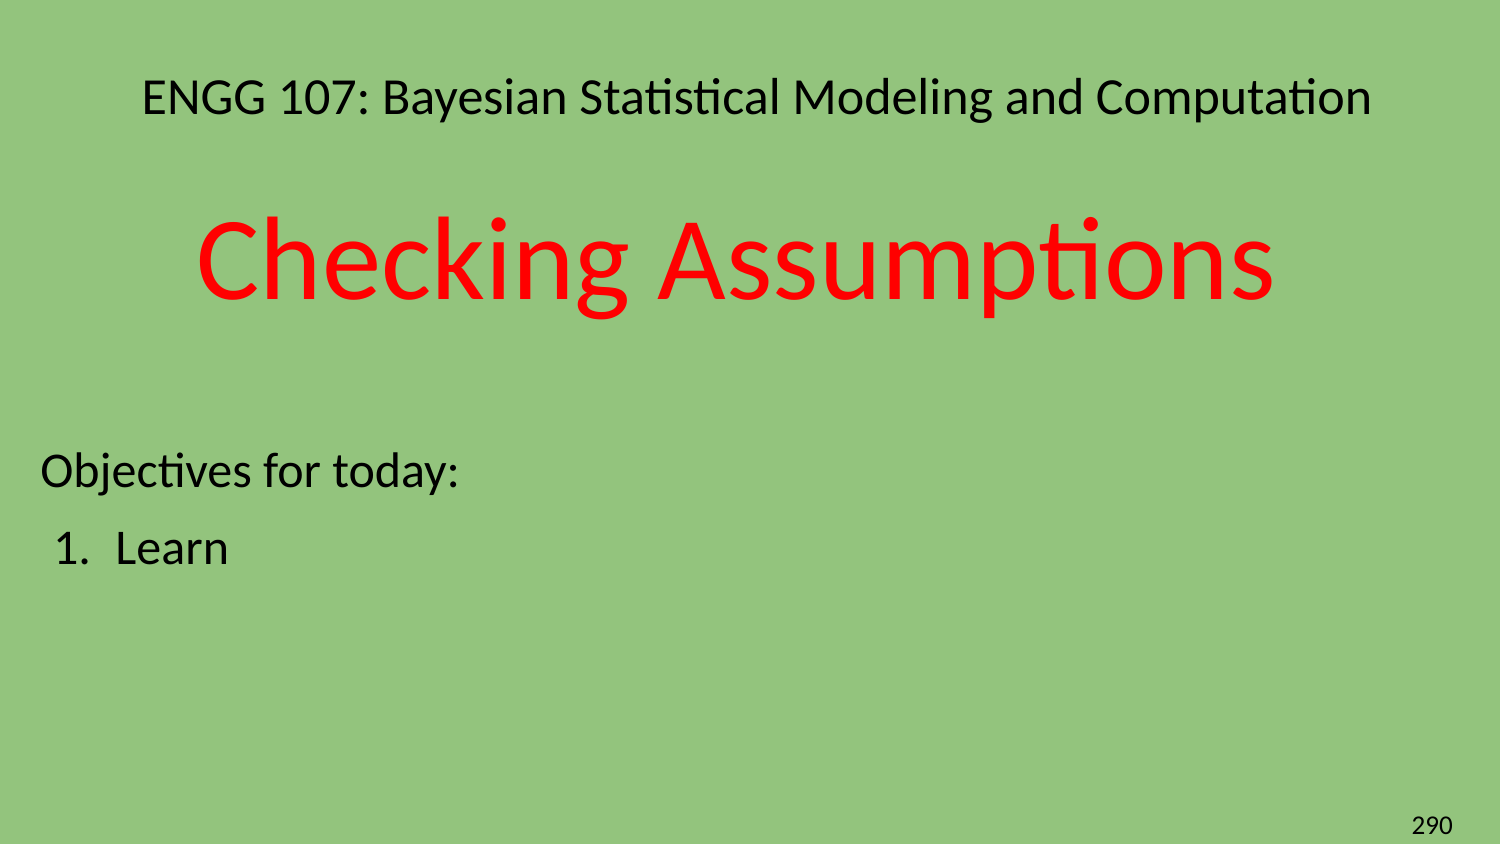

# ENGG 107: Bayesian Statistical Modeling and Computation
Checking Assumptions
Objectives for today:
Learn
290